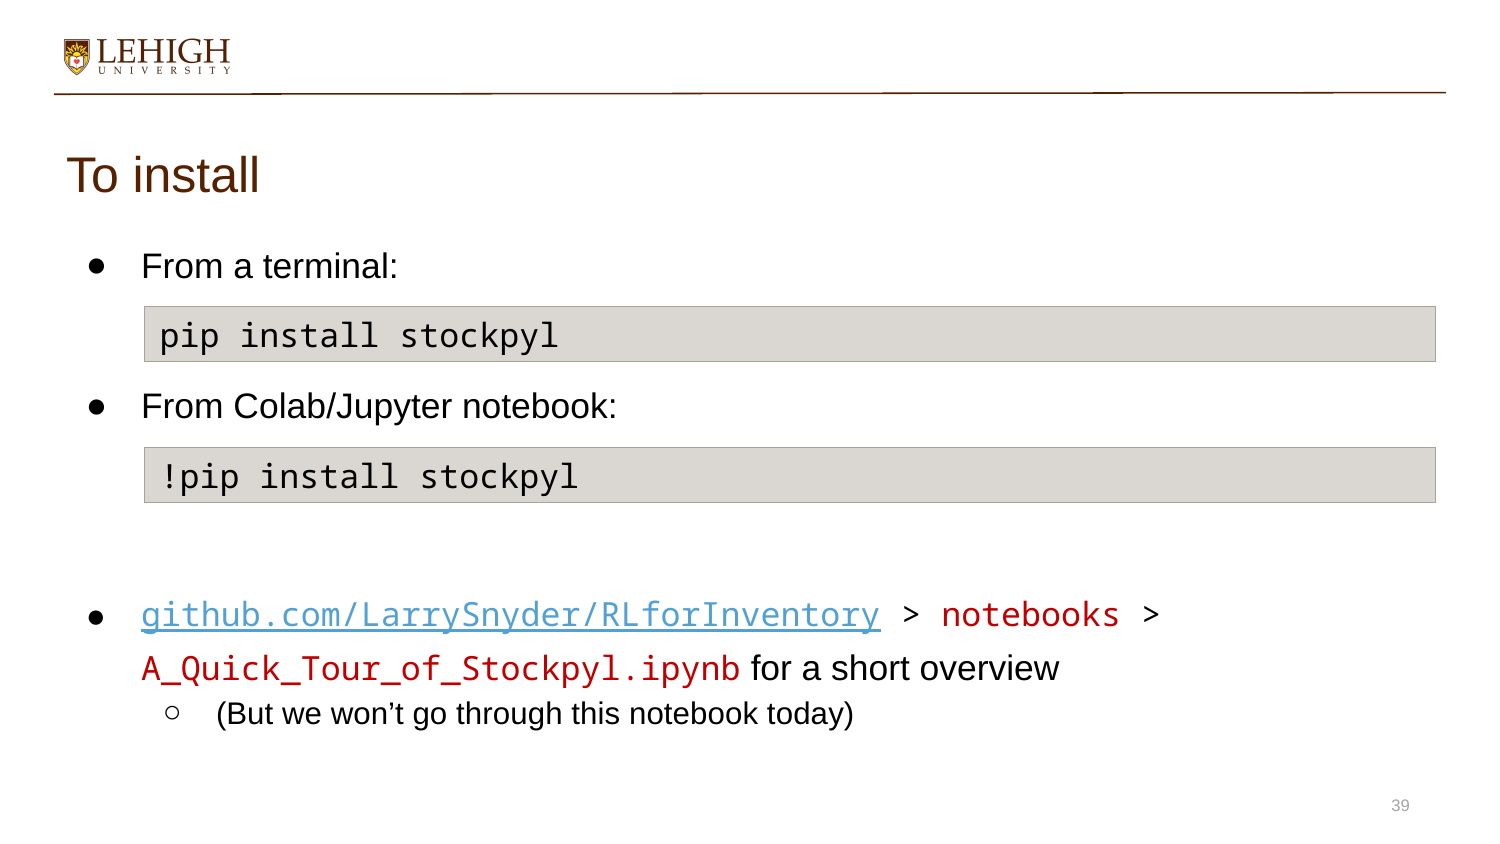

# To install
From a terminal:

From Colab/Jupyter notebook:

github.com/LarrySnyder/RLforInventory > notebooks > A_Quick_Tour_of_Stockpyl.ipynb for a short overview
(But we won’t go through this notebook today)

pip install stockpyl
!pip install stockpyl